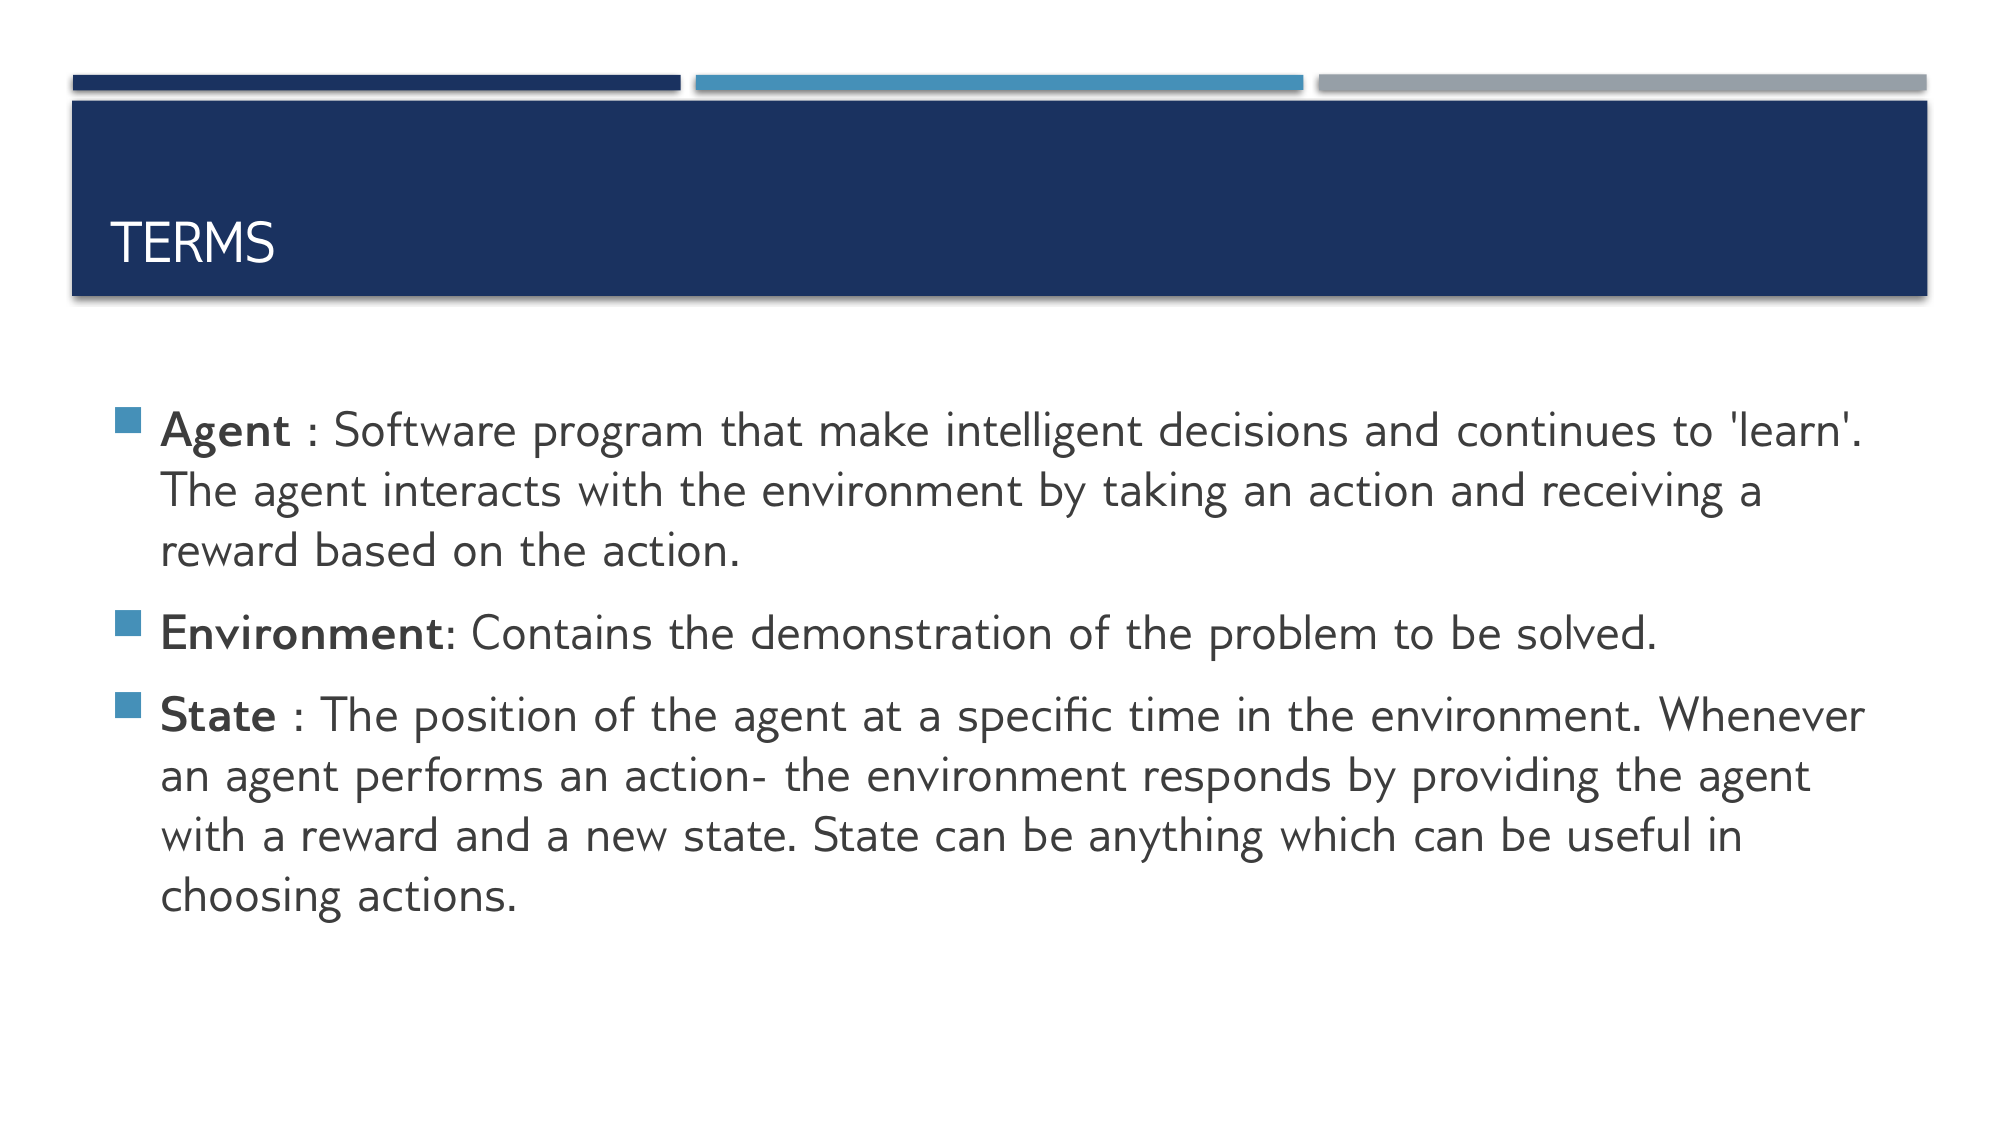

# terms
Agent : Software program that make intelligent decisions and continues to 'learn'. The agent interacts with the environment by taking an action and receiving a reward based on the action.
Environment: Contains the demonstration of the problem to be solved.
State : The position of the agent at a specific time in the environment. Whenever an agent performs an action- the environment responds by providing the agent with a reward and a new state. State can be anything which can be useful in choosing actions.